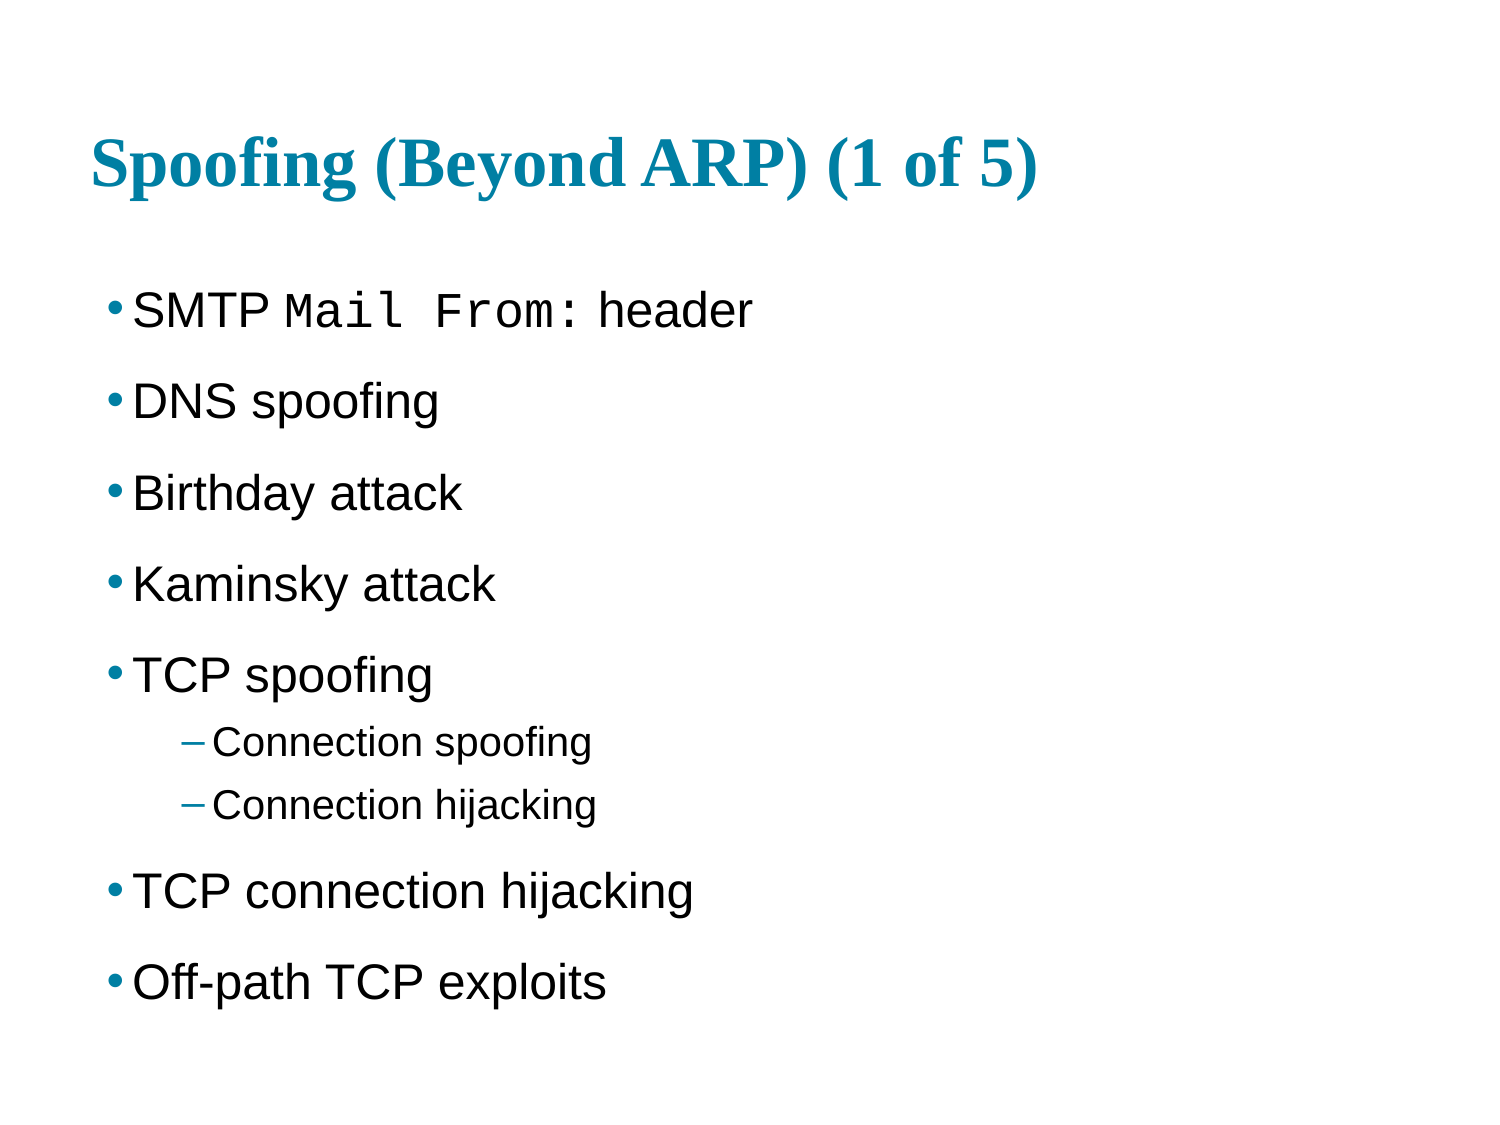

# Spoofing (Beyond ARP) (1 of 5)
SMTP Mail From: header
DNS spoofing
Birthday attack
Kaminsky attack
TCP spoofing
Connection spoofing
Connection hijacking
TCP connection hijacking
Off-path TCP exploits